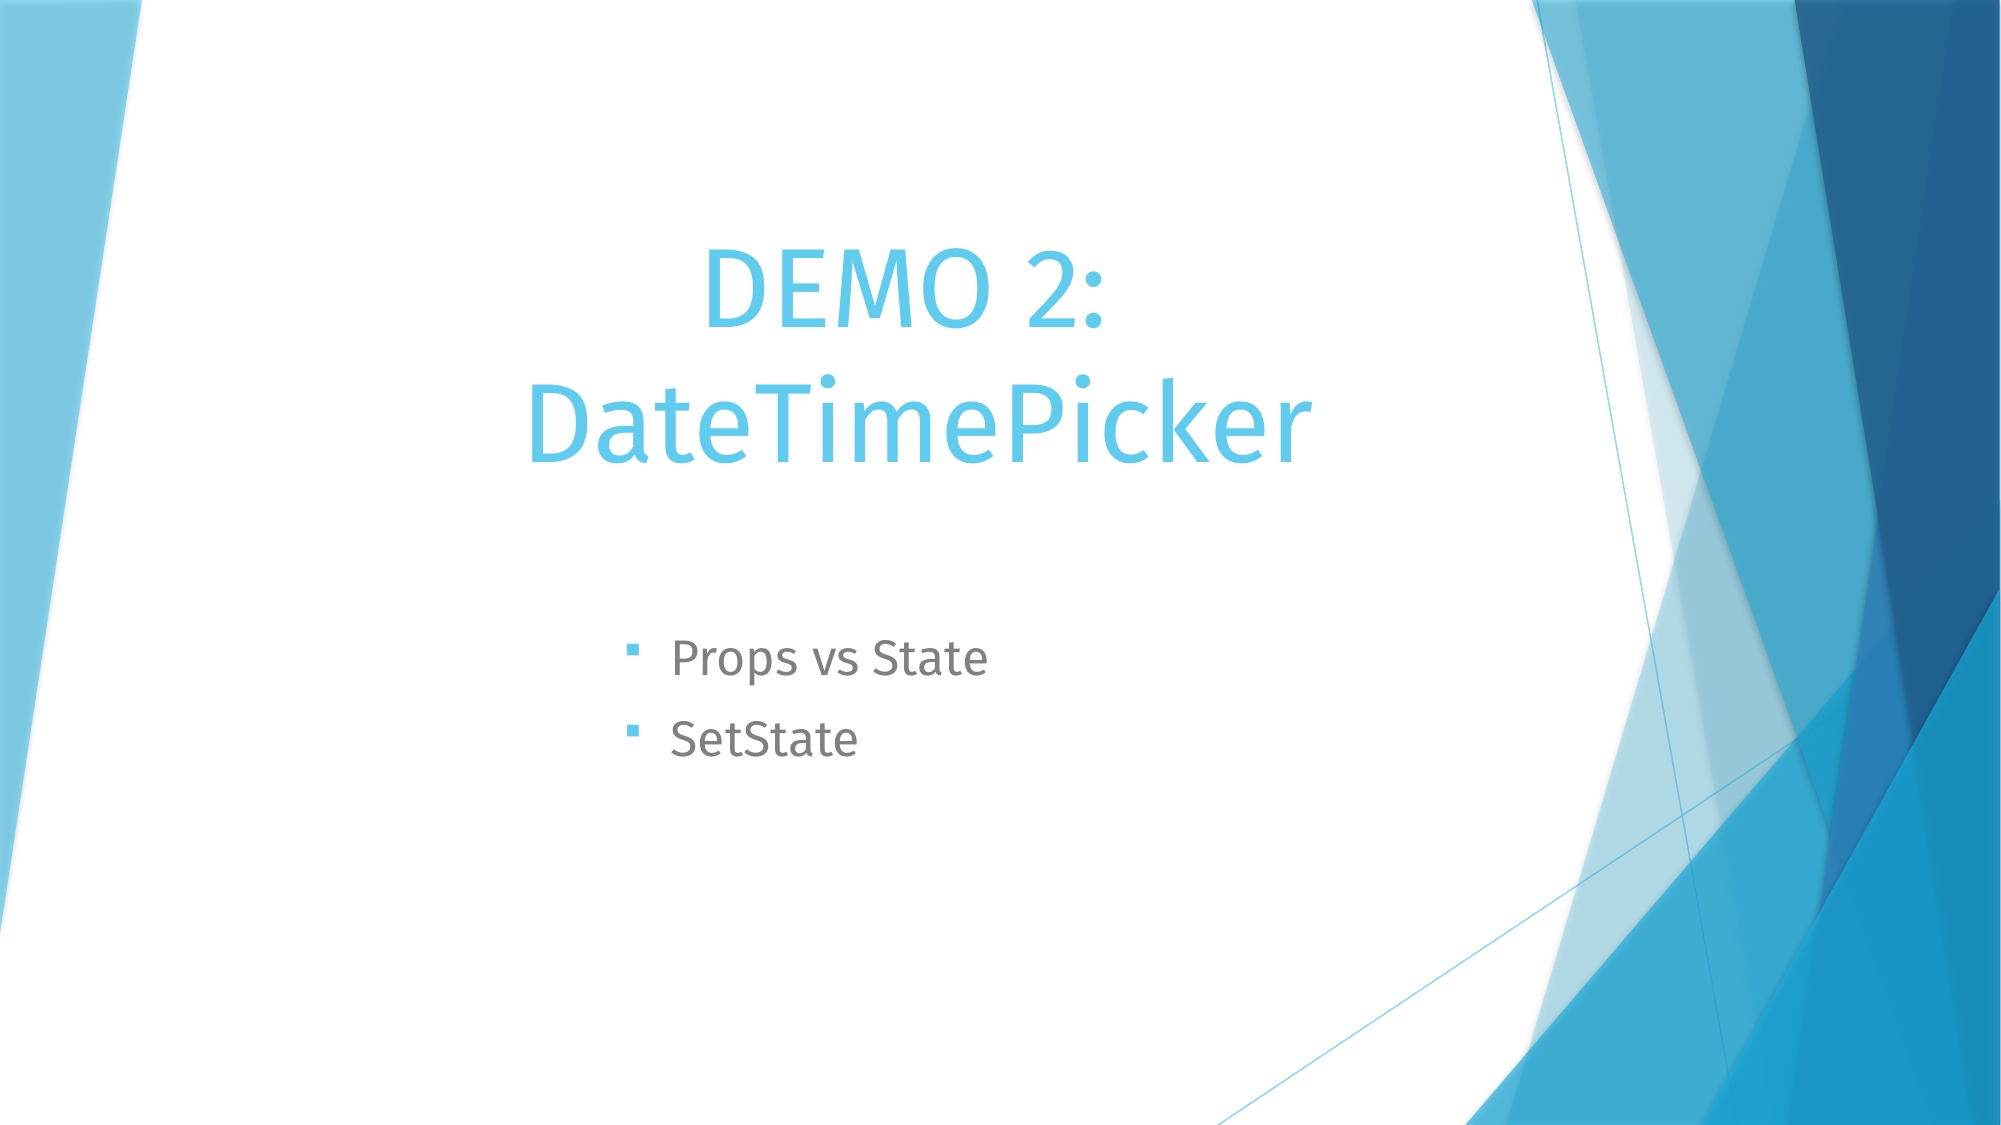

# DEMO 2: DateTimePicker

Props vs State
SetState